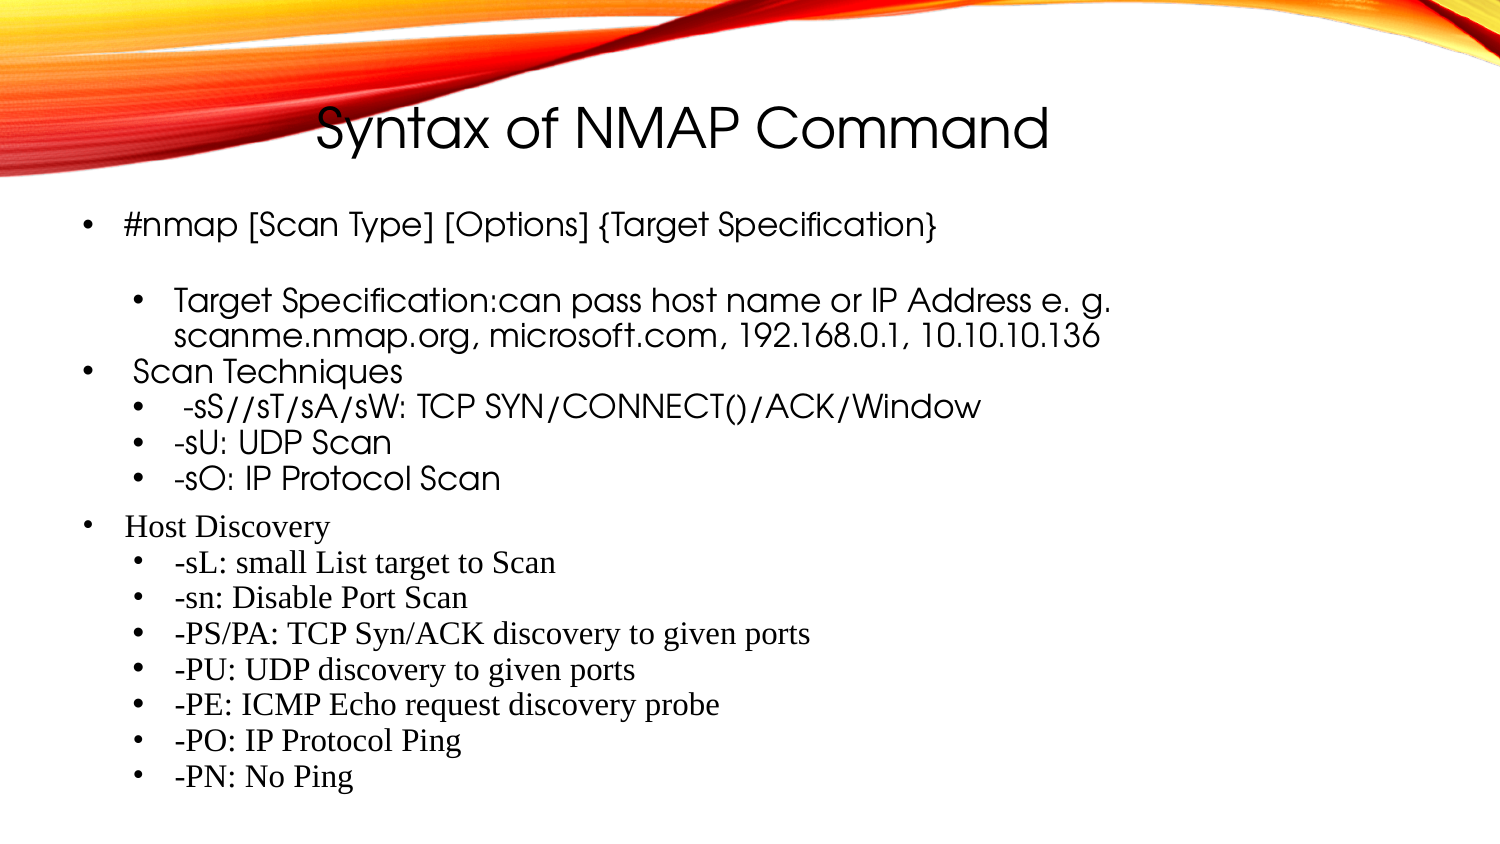

# Syntax of NMAP Command
#nmap [Scan Type] [Options] {Target Specification}
Target Specification:can pass host name or IP Address e. g. scanme.nmap.org, microsoft.com, 192.168.0.1, 10.10.10.136
 Scan Techniques
 -sS//sT/sA/sW: TCP SYN/CONNECT()/ACK/Window
-sU: UDP Scan
-sO: IP Protocol Scan
Host Discovery
-sL: small List target to Scan
-sn: Disable Port Scan
-PS/PA: TCP Syn/ACK discovery to given ports
-PU: UDP discovery to given ports
-PE: ICMP Echo request discovery probe
-PO: IP Protocol Ping
-PN: No Ping